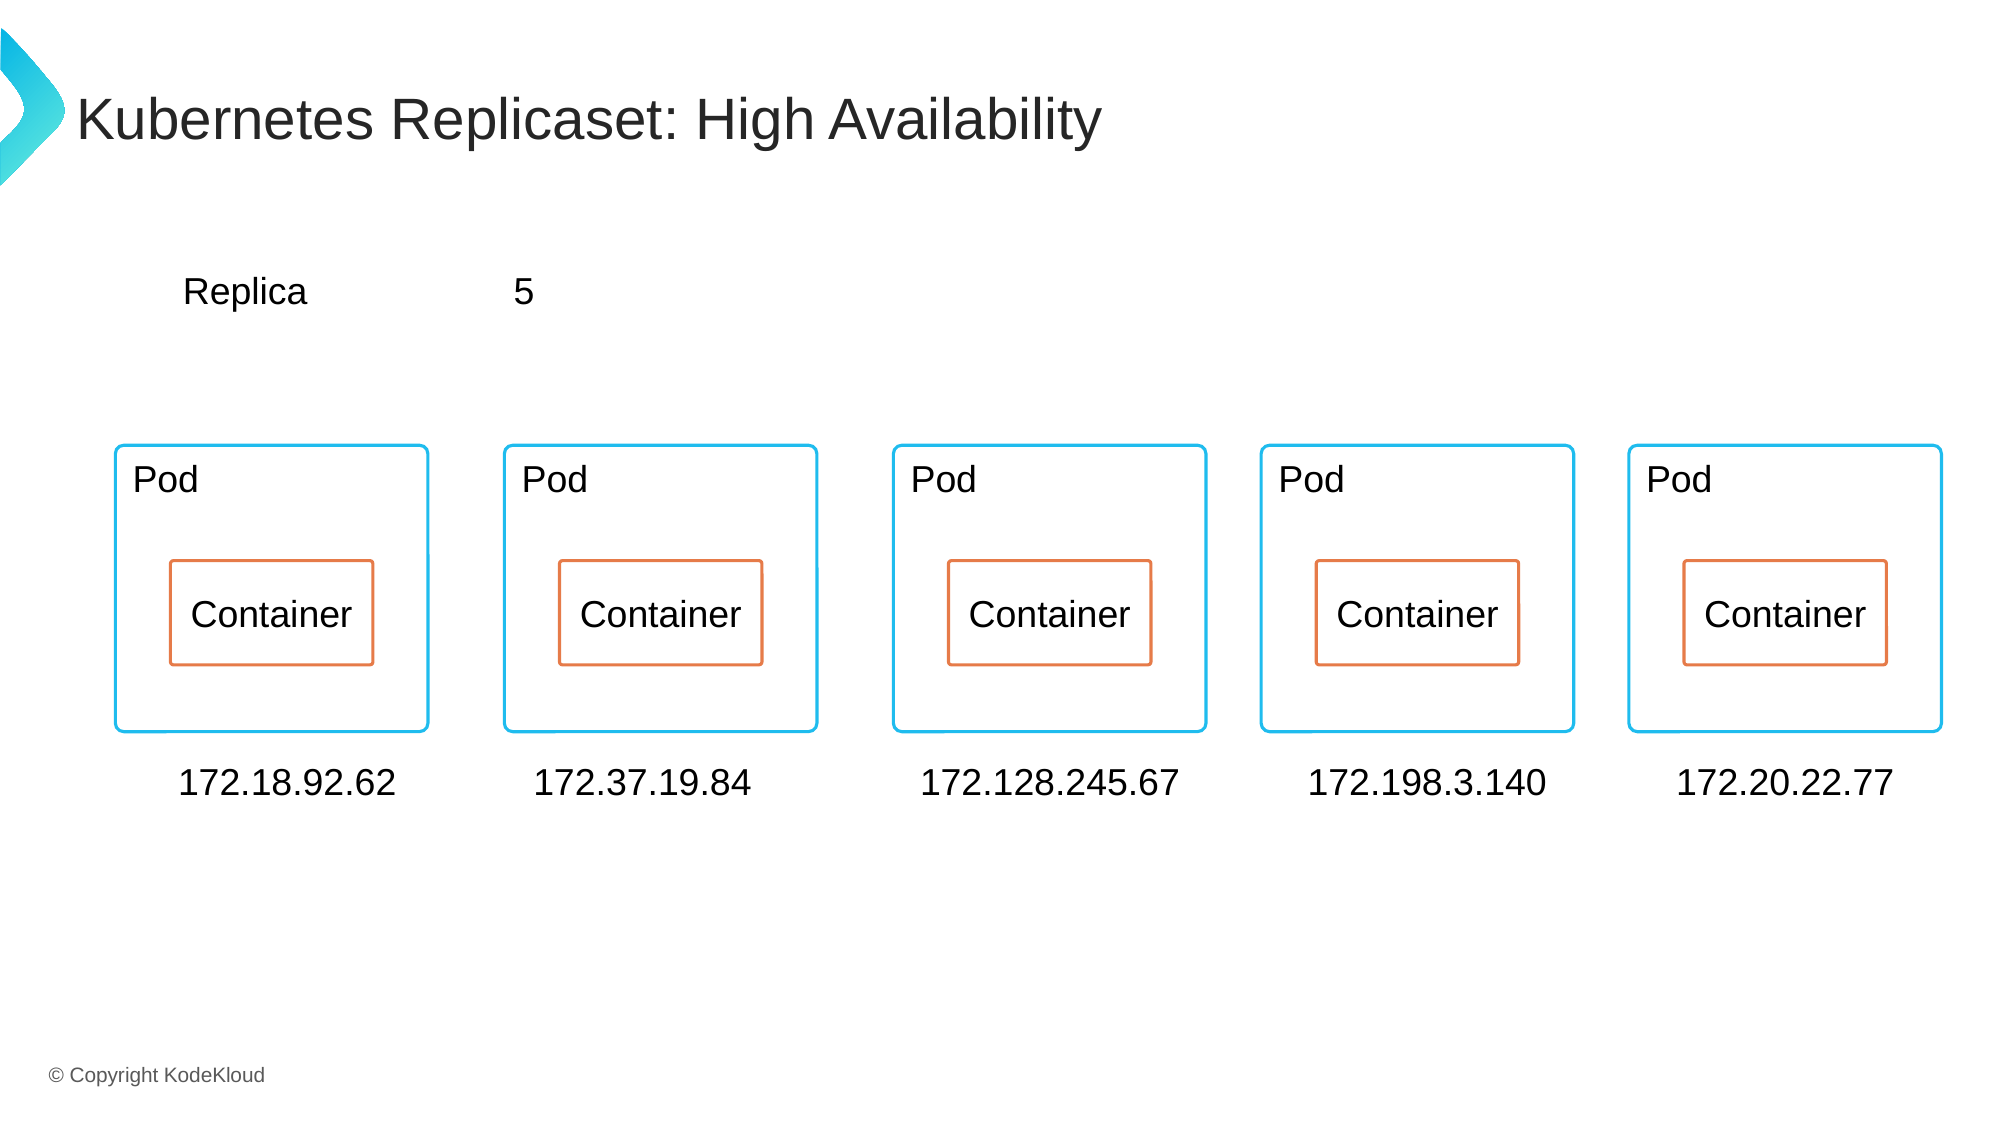

# Kubernetes Replicaset: High Availability
Replica
5
Pod
Pod
Pod
Pod
Pod
Container
Container
Container
Container
Container
172.18.92.62
172.37.19.84
172.128.245.67
172.198.3.140
172.20.22.77